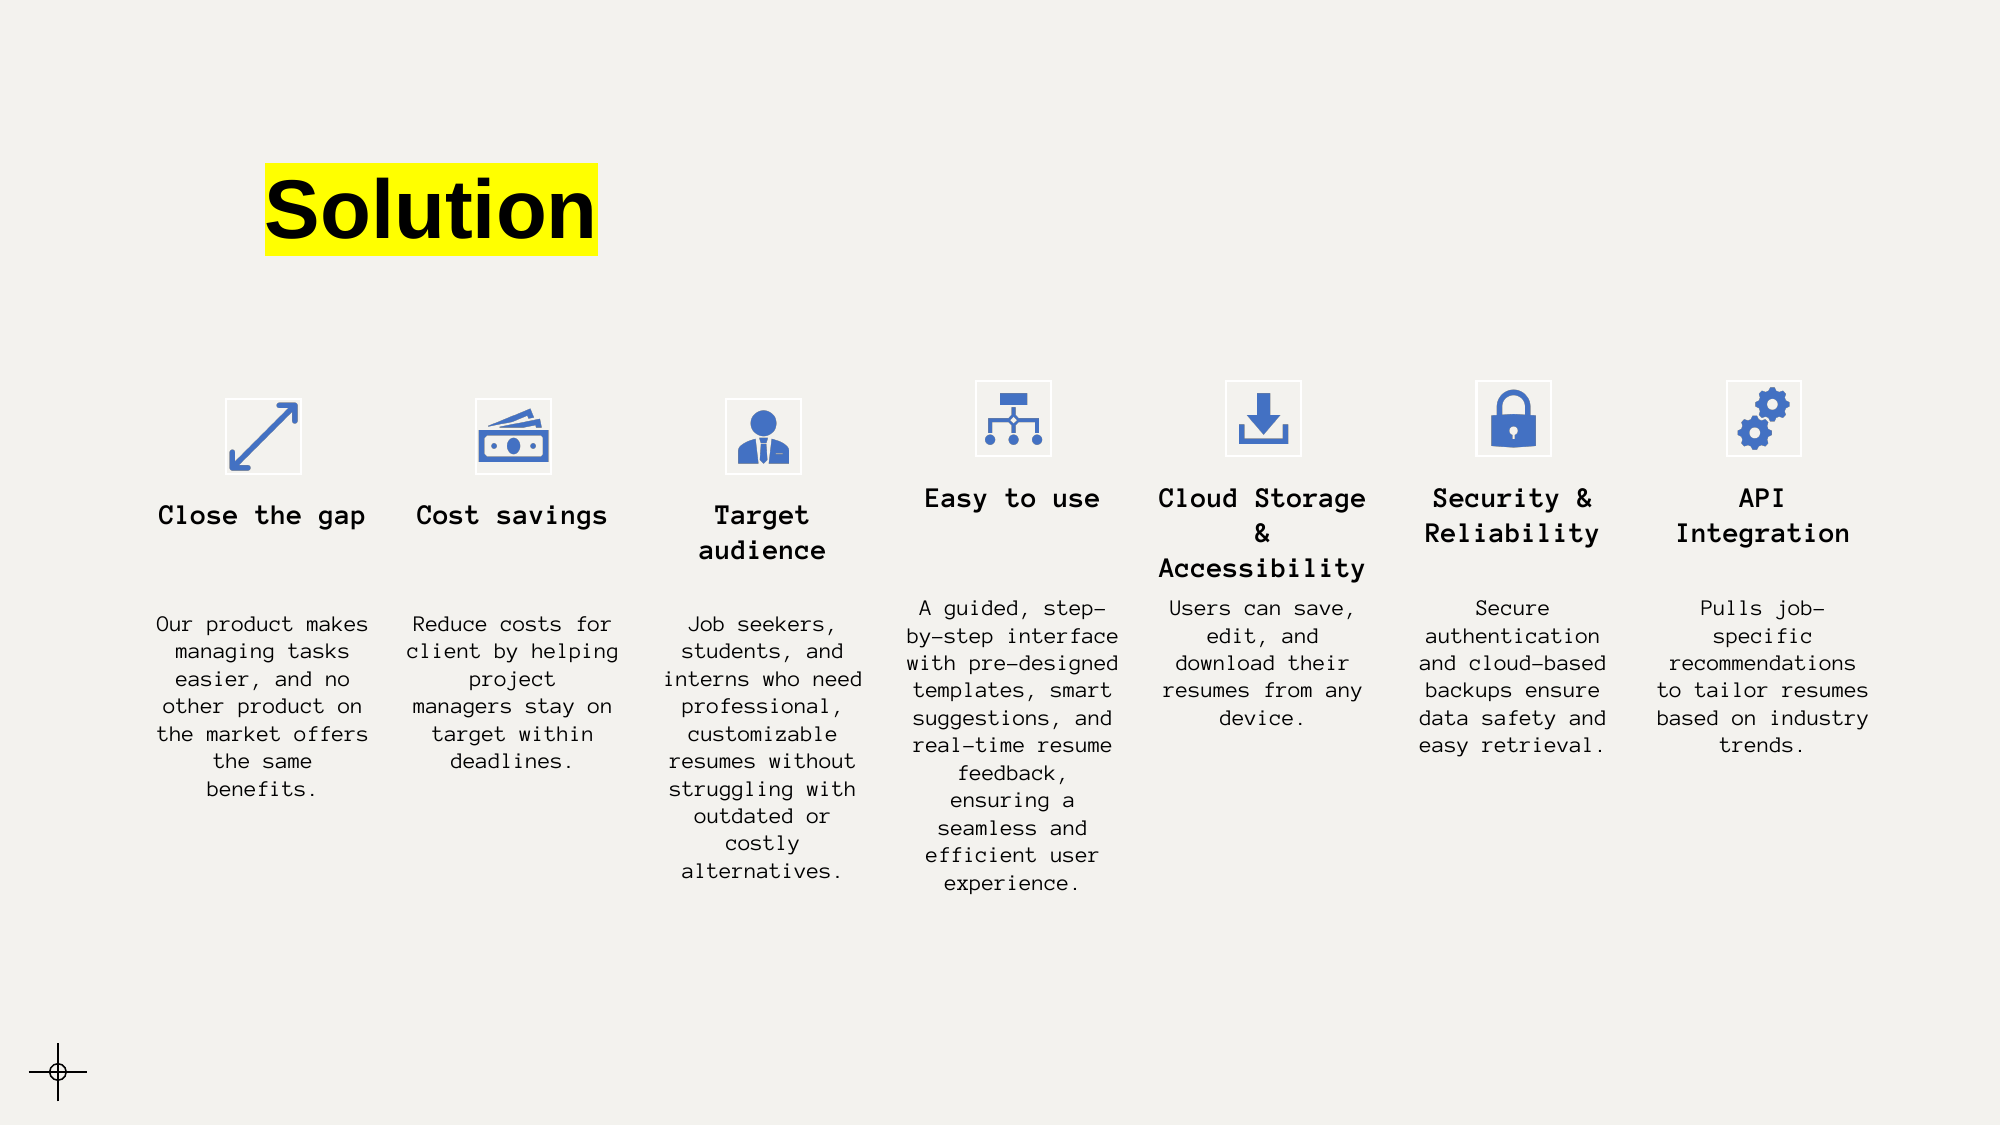

# Solution
Close the gap
Our product makes managing tasks easier, and no other product on the market offers the same benefits.
Cost savings
Reduce costs for client by helping project managers stay on target within deadlines.
Target audience
Job seekers, students, and interns who need professional, customizable resumes without struggling with outdated or costly alternatives​.
Easy to use
A guided, step-by-step interface with pre-designed templates, smart suggestions, and real-time resume feedback, ensuring a seamless and efficient user experience​.
Cloud Storage & Accessibility
Users can save, edit, and download their resumes from any device​.
Security & Reliability
Secure authentication and cloud-based backups ensure data safety and easy retrieval.​
API Integration
Pulls job-specific recommendations to tailor resumes based on industry trends​.